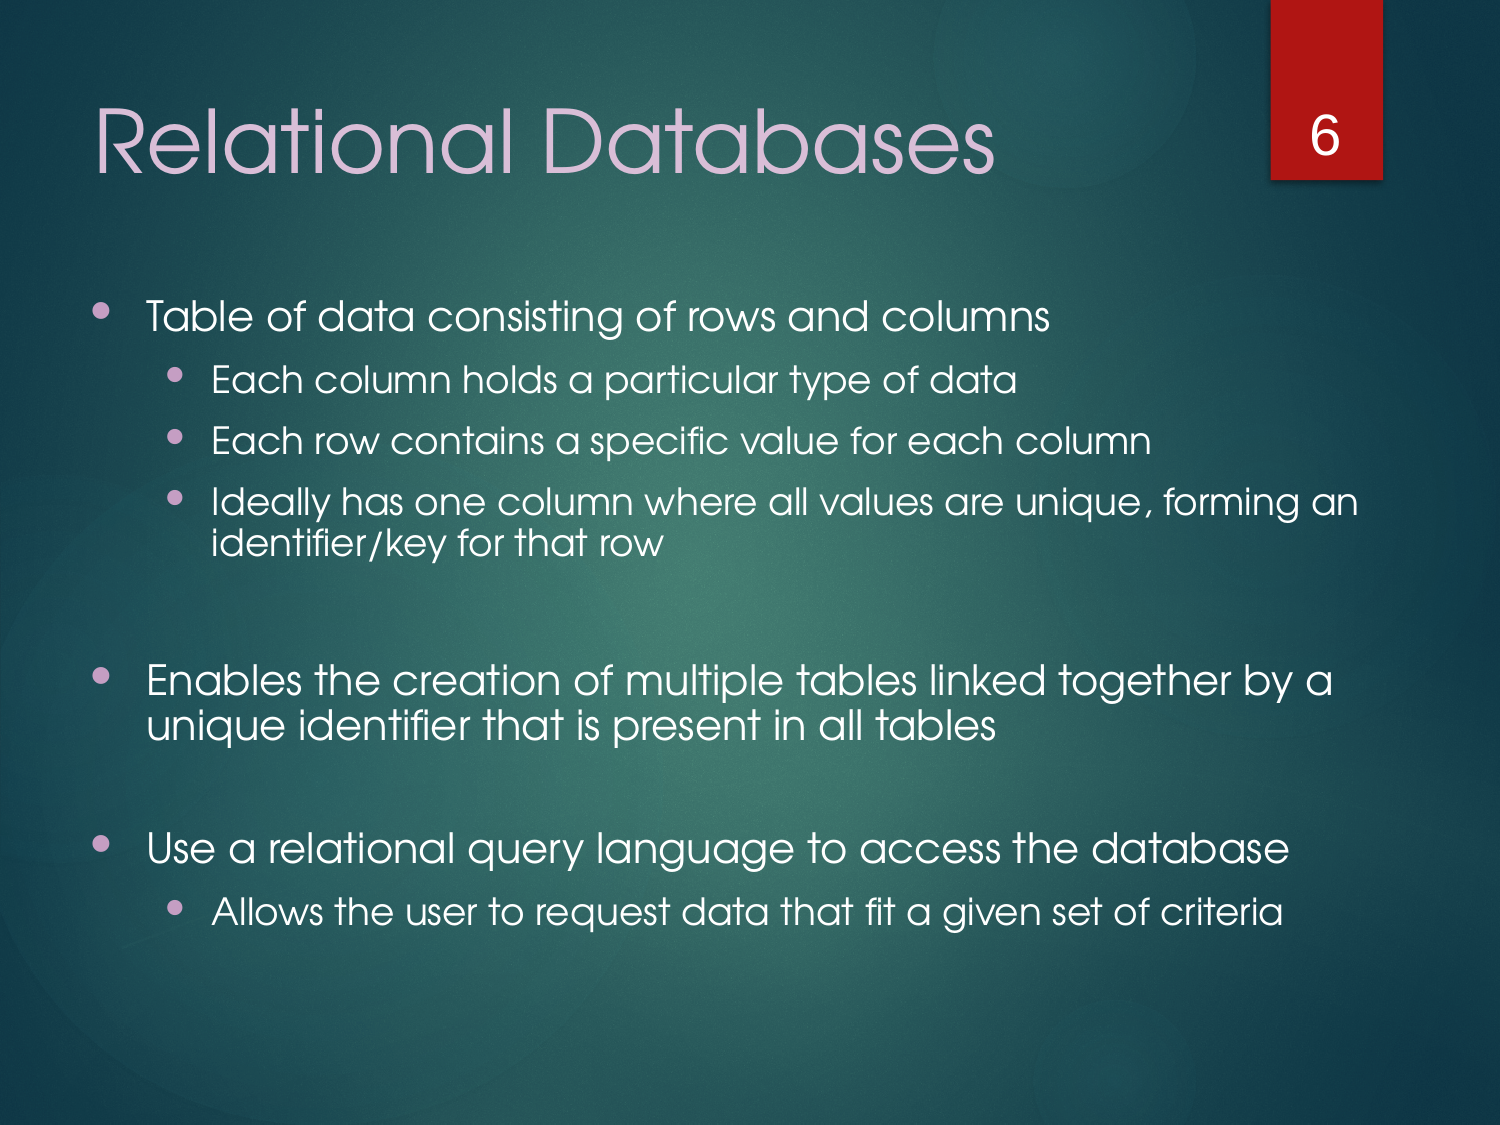

6
# Relational Databases
Table of data consisting of rows and columns
Each column holds a particular type of data
Each row contains a specific value for each column
Ideally has one column where all values are unique, forming an identifier/key for that row

Enables the creation of multiple tables linked together by a unique identifier that is present in all tables

Use a relational query language to access the database
Allows the user to request data that fit a given set of criteria